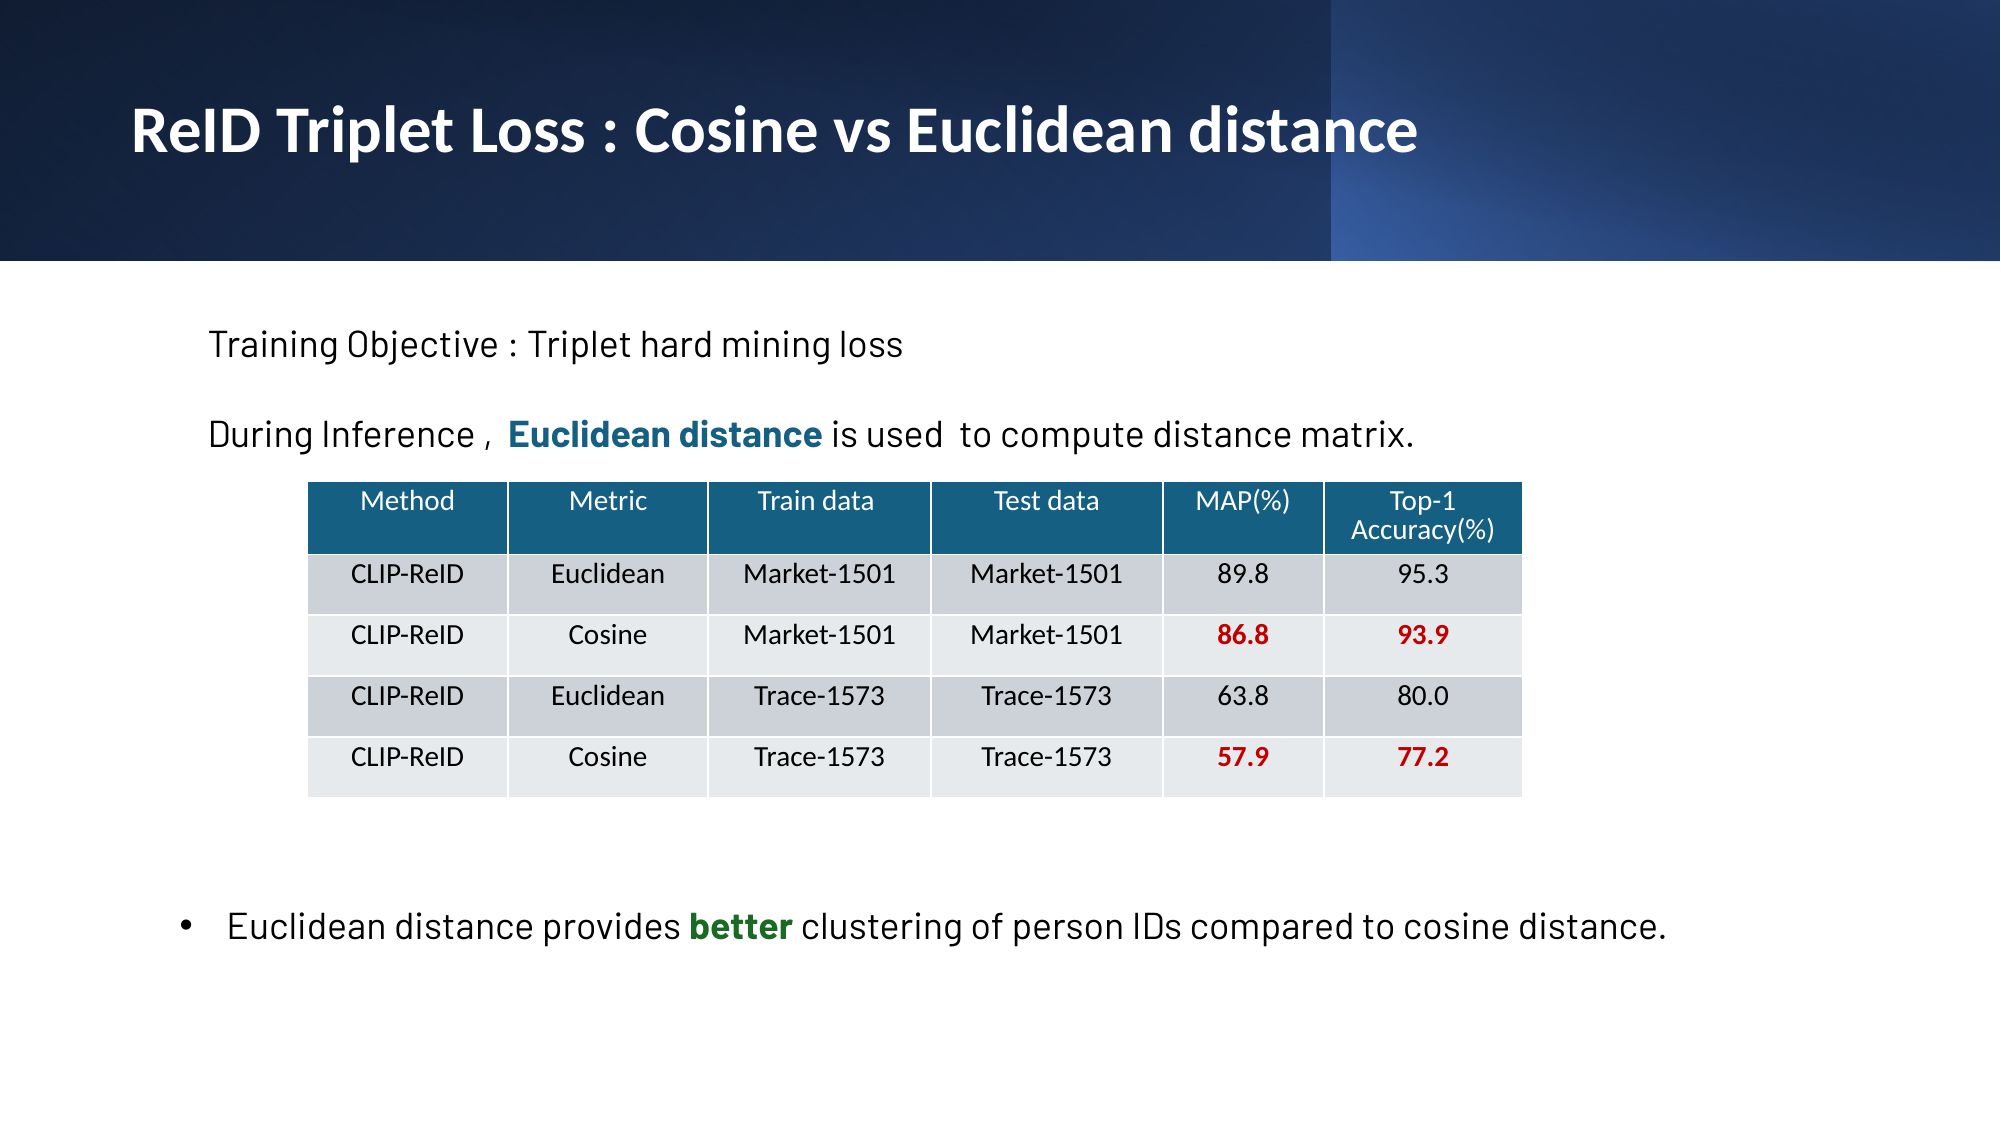

# ReID Triplet Loss : Cosine vs Euclidean distance
Training Objective : Triplet hard mining loss

During Inference ,  Euclidean distance is used  to compute distance matrix.
| Method | Metric | Train data | Test data | MAP(%) | Top-1 Accuracy(%) |
| --- | --- | --- | --- | --- | --- |
| CLIP-ReID | Euclidean | Market-1501 | Market-1501 | 89.8 | 95.3 |
| CLIP-ReID | Cosine | Market-1501 | Market-1501 | 86.8 | 93.9 |
| CLIP-ReID | Euclidean | Trace-1573 | Trace-1573 | 63.8 | 80.0 |
| CLIP-ReID | Cosine | Trace-1573 | Trace-1573 | 57.9 | 77.2 |

Euclidean distance provides better clustering of person IDs compared to cosine distance.